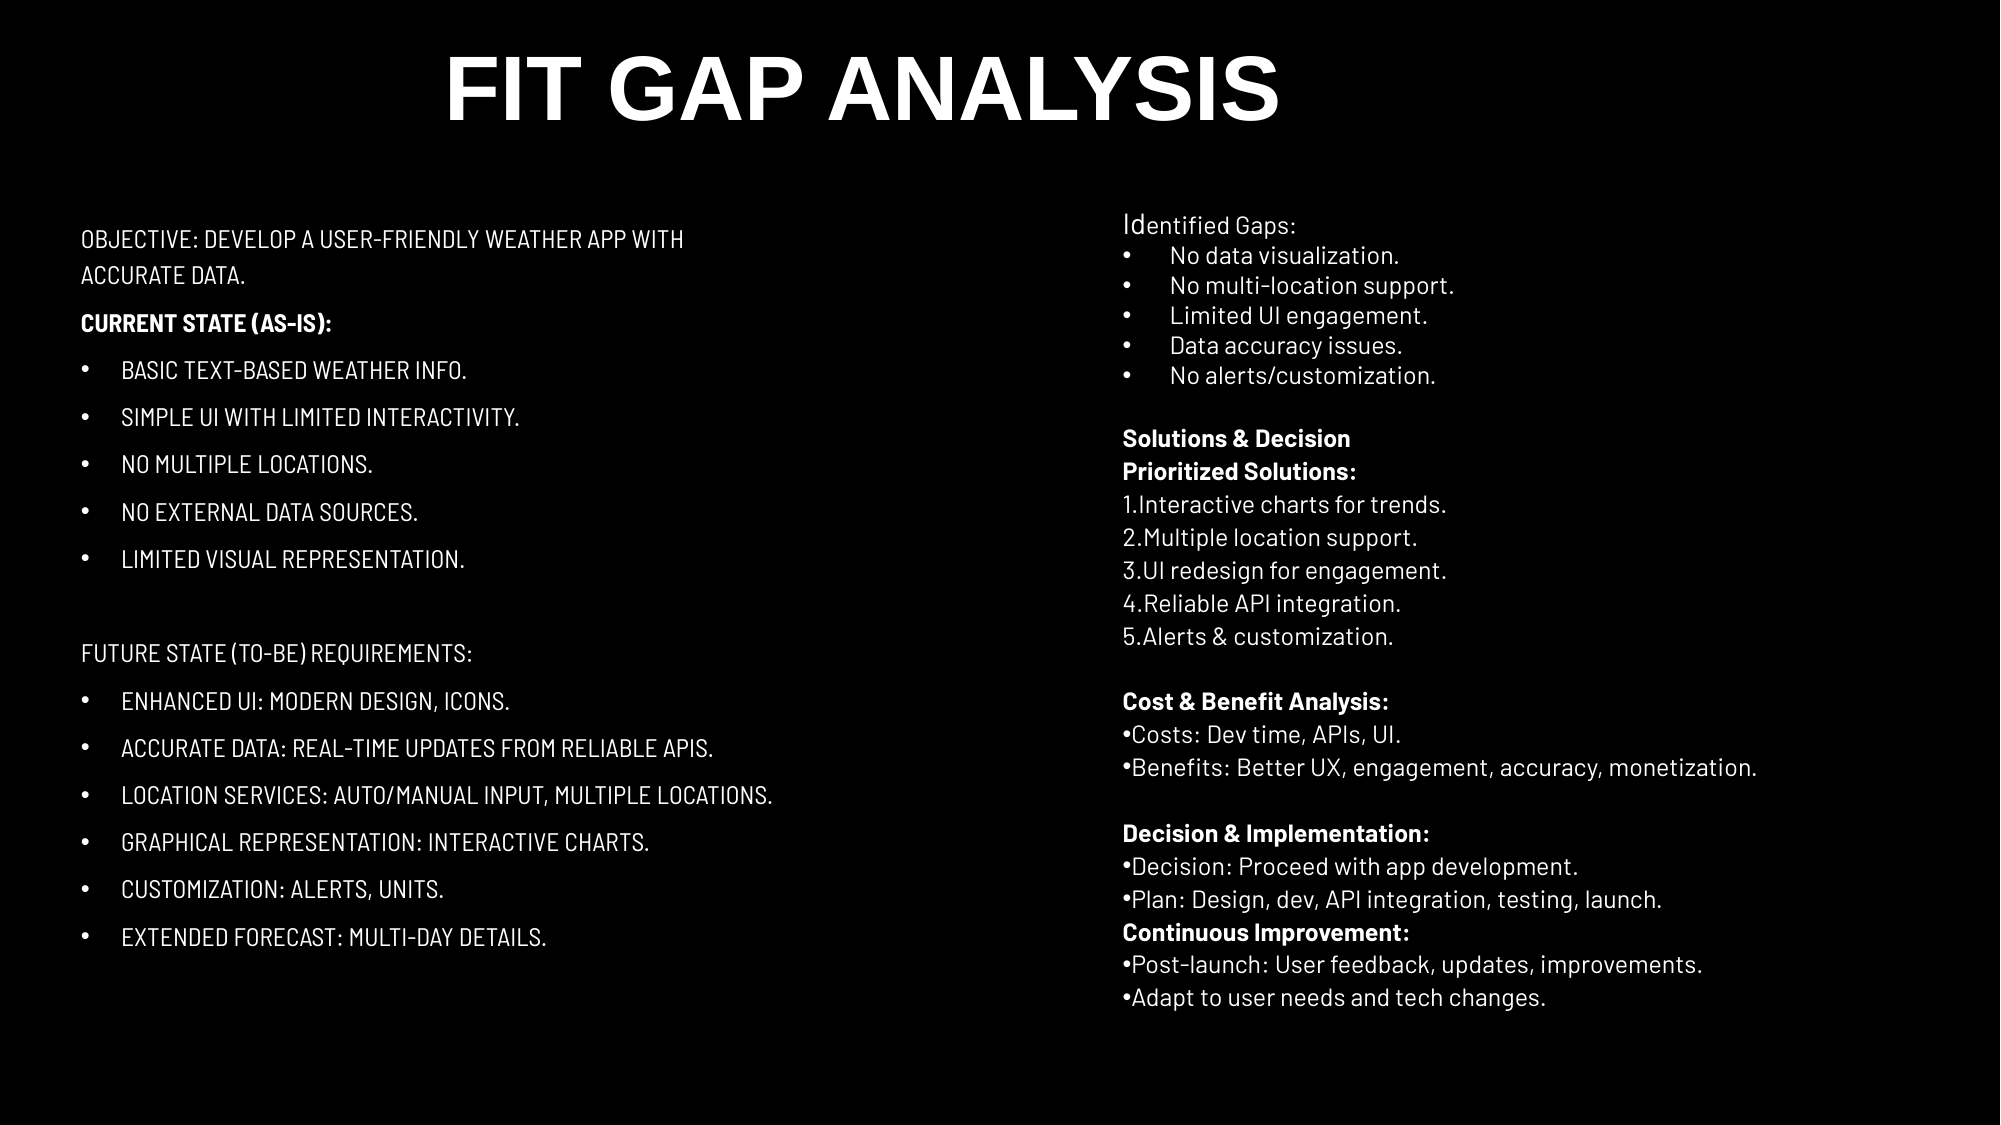

# FIT GAP ANALYSIS
Identified Gaps:
No data visualization.
No multi-location support.
Limited UI engagement.
Data accuracy issues.
No alerts/customization.

Solutions & Decision
Prioritized Solutions:
Interactive charts for trends.
Multiple location support.
UI redesign for engagement.
Reliable API integration.
Alerts & customization.

Cost & Benefit Analysis:
Costs: Dev time, APIs, UI.
Benefits: Better UX, engagement, accuracy, monetization.

Decision & Implementation:
Decision: Proceed with app development.
Plan: Design, dev, API integration, testing, launch.
Continuous Improvement:
Post-launch: User feedback, updates, improvements.
Adapt to user needs and tech changes.

Objective: Develop a user-friendly weather app with accurate data.
Current State (As-Is):
Basic text-based weather info.
Simple UI with limited interactivity.
No multiple locations.
No external data sources.
Limited visual representation.

Future State (To-Be) Requirements:
Enhanced UI: Modern design, icons.
Accurate Data: Real-time updates from reliable APIs.
Location Services: Auto/manual input, multiple locations.
Graphical Representation: Interactive charts.
Customization: Alerts, units.
Extended Forecast: Multi-day details.